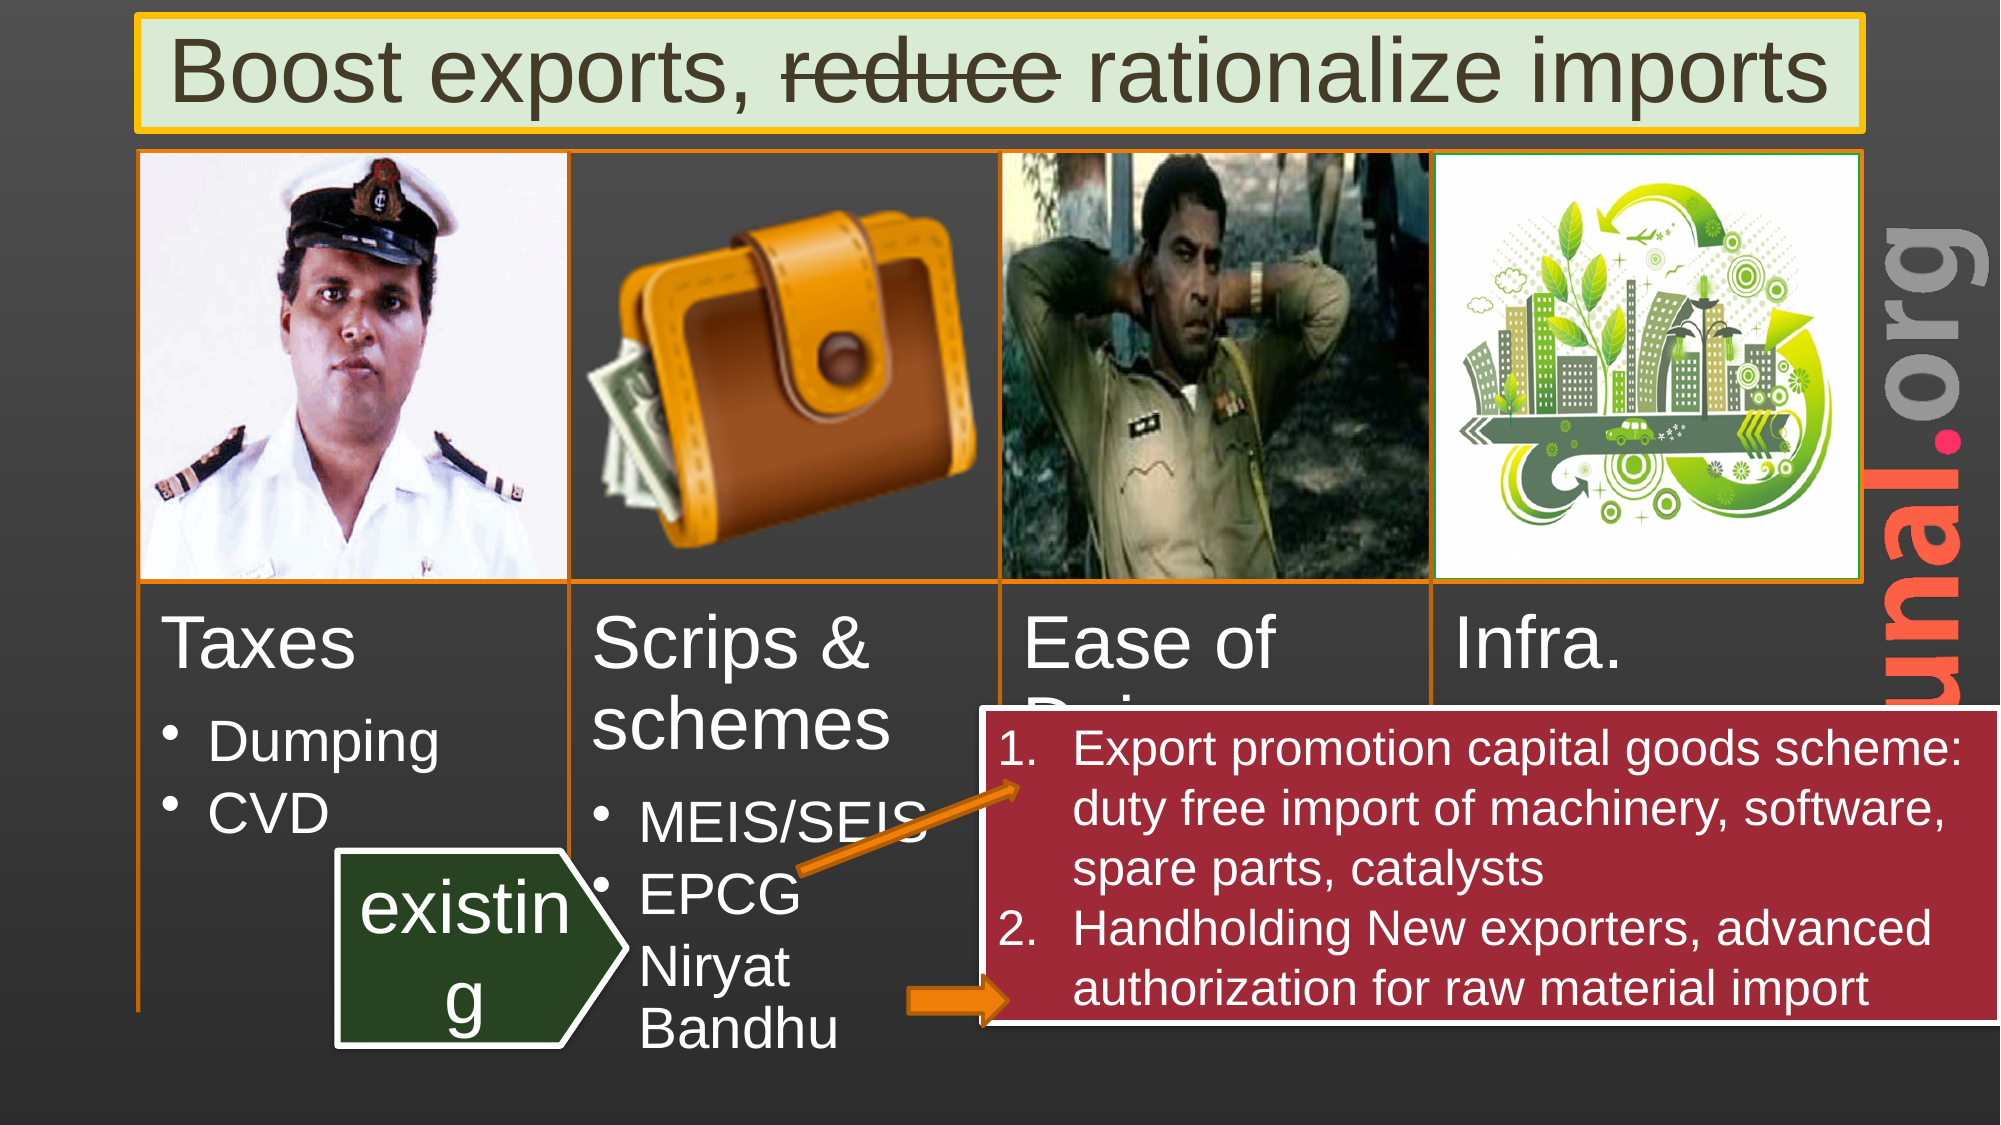

# Boost exports, reduce rationalize imports
Taxes
Dumping
CVD
Scrips & schemes
MEIS/SEIS
EPCG
Niryat Bandhu
Ease of Doing
Infra.
Export promotion capital goods scheme: duty free import of machinery, software, spare parts, catalysts
Handholding New exporters, advanced authorization for raw material import

existing